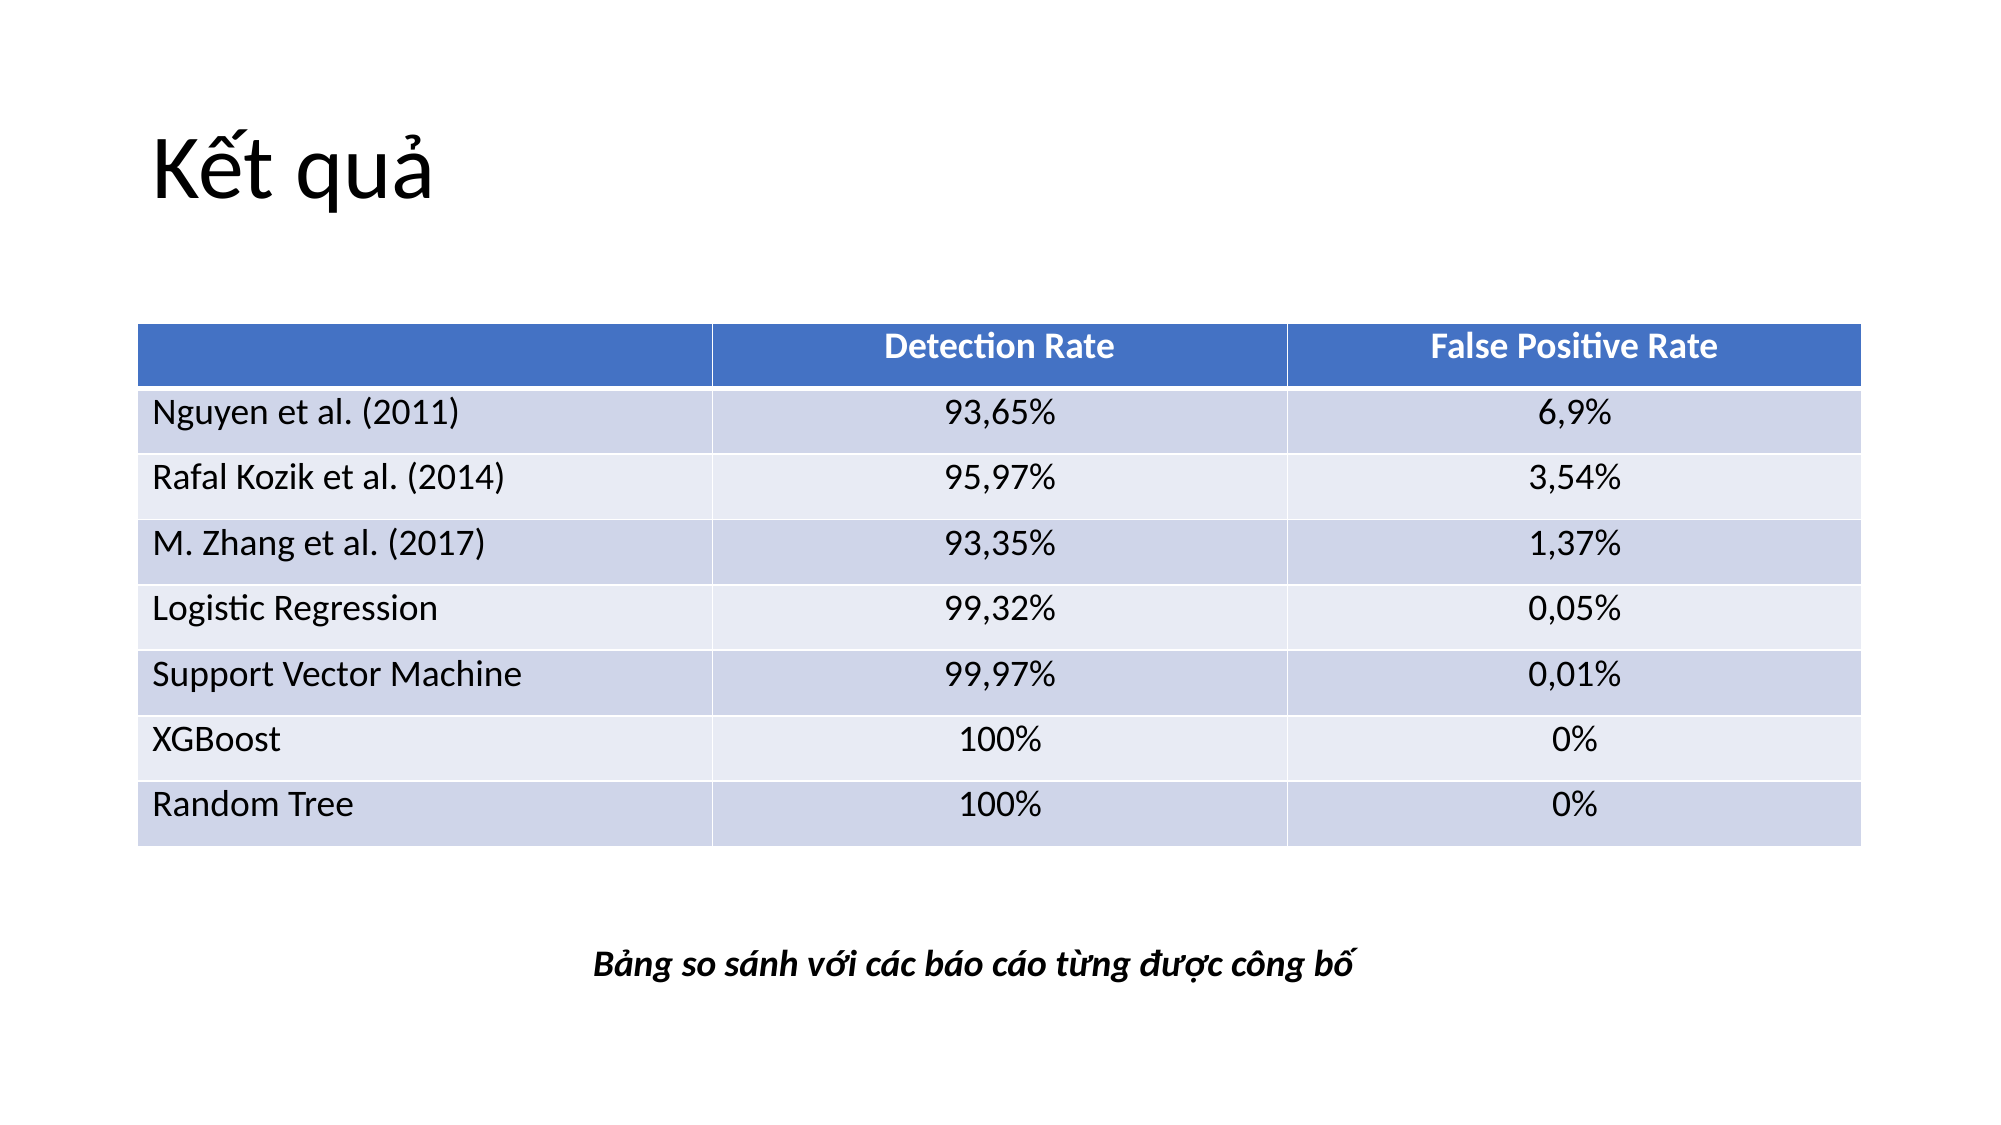

# Kết quả
|  | Detection Rate | False Positive Rate |
| --- | --- | --- |
| Nguyen et al. (2011) | 93,65% | 6,9% |
| Rafal Kozik et al. (2014) | 95,97% | 3,54% |
| M. Zhang et al. (2017) | 93,35% | 1,37% |
| Logistic Regression | 99,32% | 0,05% |
| Support Vector Machine | 99,97% | 0,01% |
| XGBoost | 100% | 0% |
| Random Tree | 100% | 0% |
Bảng so sánh với các báo cáo từng được công bố